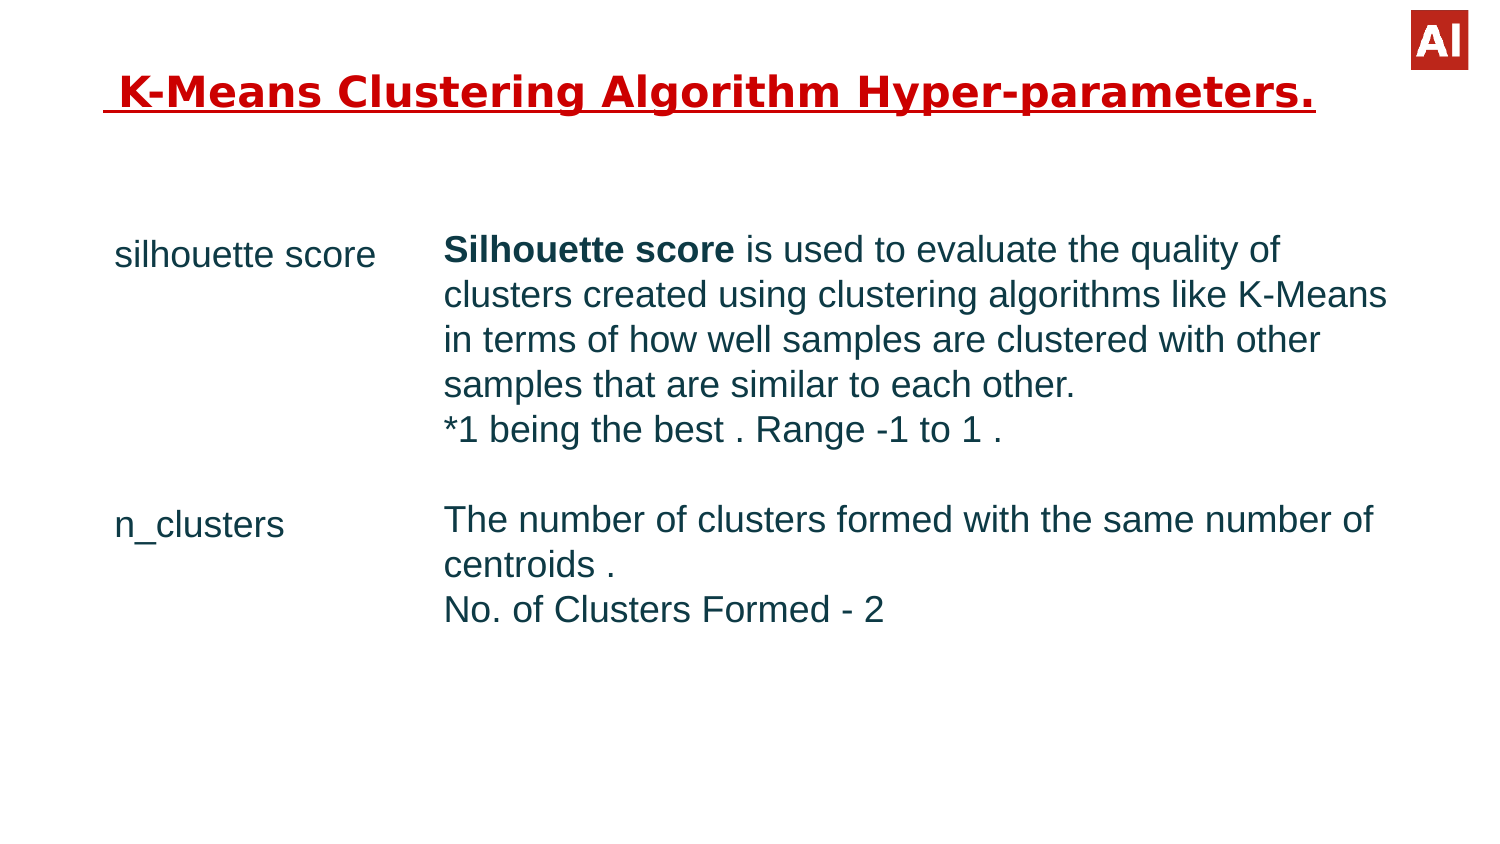

# K-Means Clustering Algorithm Hyper-parameters.
silhouette score

n_clusters
Silhouette score is used to evaluate the quality of clusters created using clustering algorithms like K-Means in terms of how well samples are clustered with other samples that are similar to each other.
*1 being the best . Range -1 to 1 .

The number of clusters formed with the same number of centroids .
No. of Clusters Formed - 2